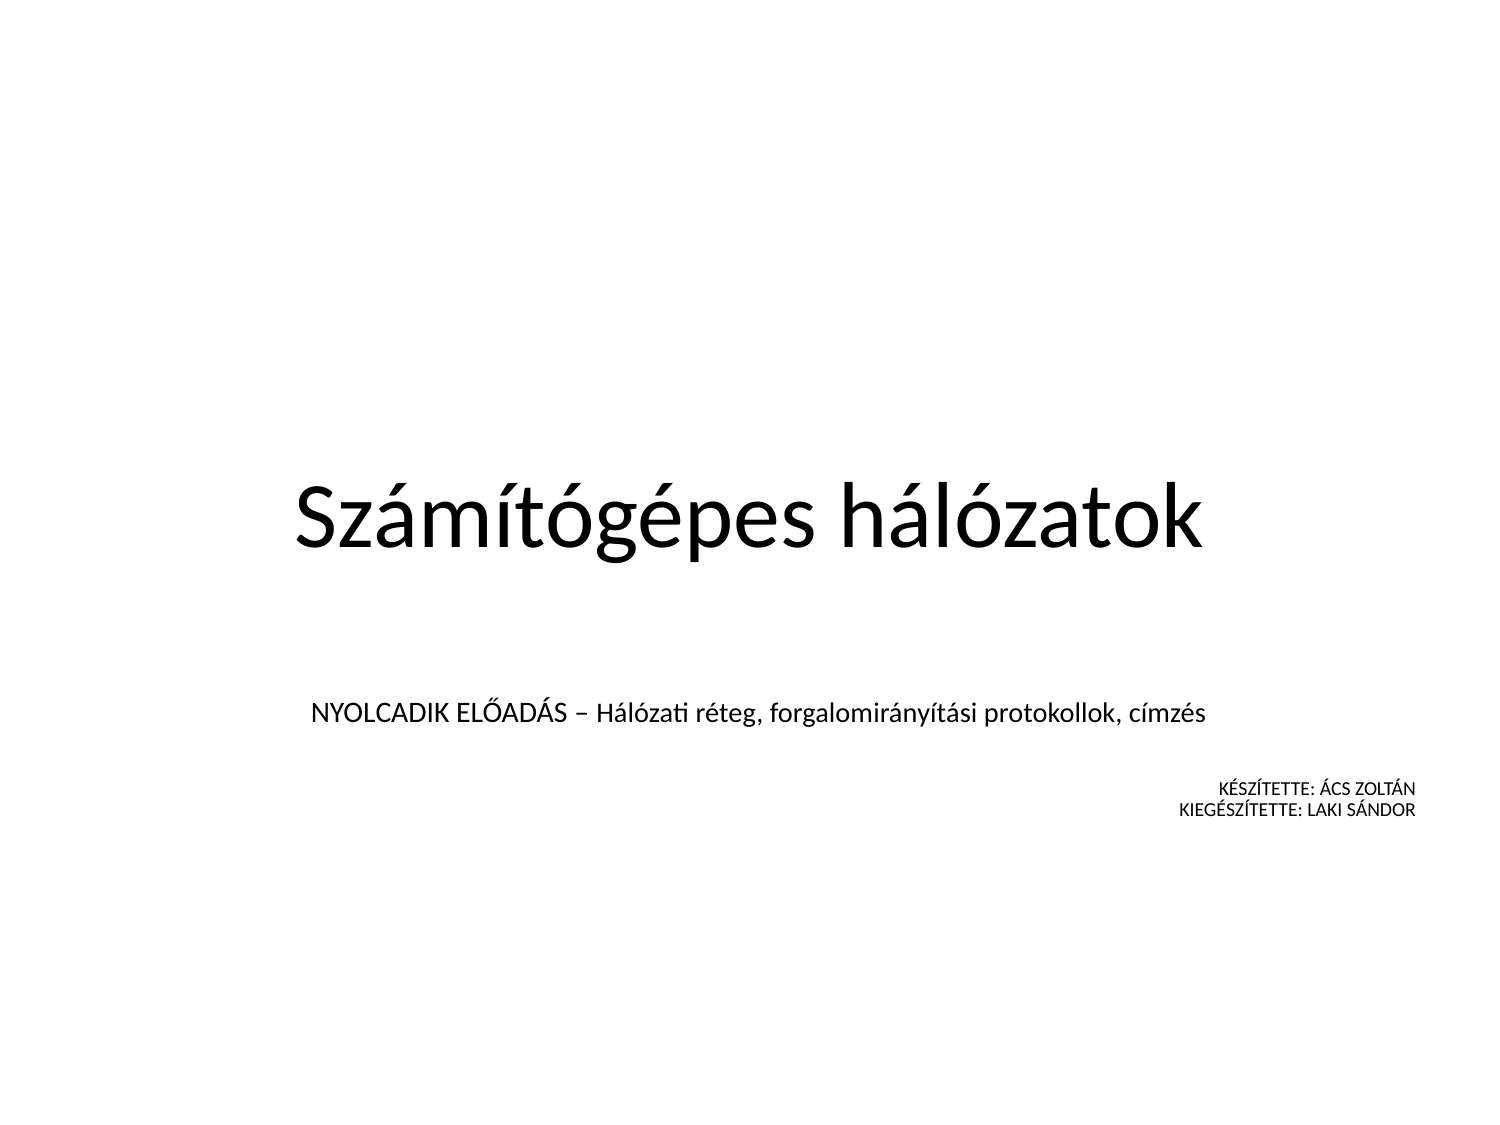

# Számítógépes hálózatok
Nyolcadik előadás – Hálózati réteg, forgalomirányítási protokollok, címzés

Készítette: Ács Zoltán
Kiegészítette: Laki Sándor